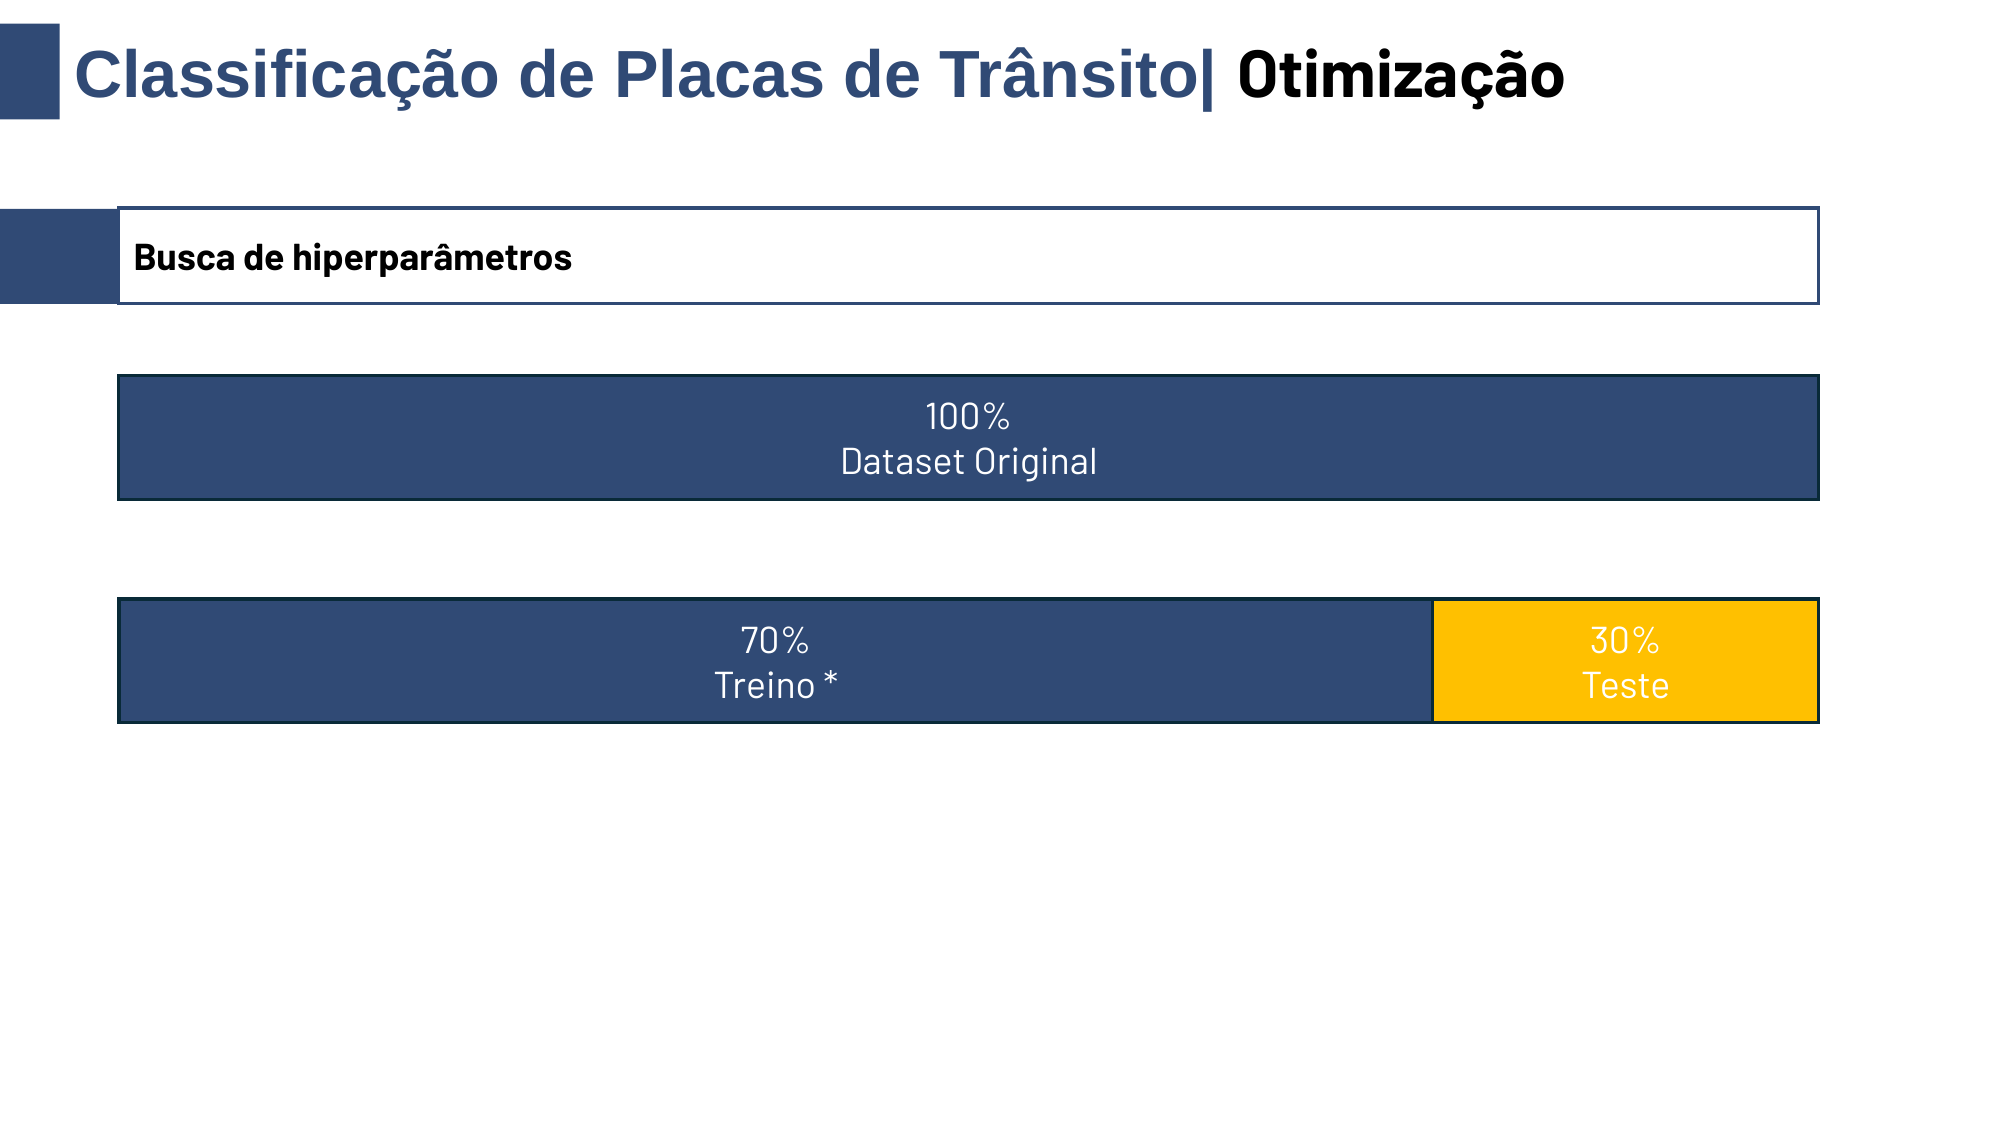

Classificação de Placas de Trânsito| Otimização

Busca de hiperparâmetros

100%
Dataset Original
70%
Treino *
30%
Teste